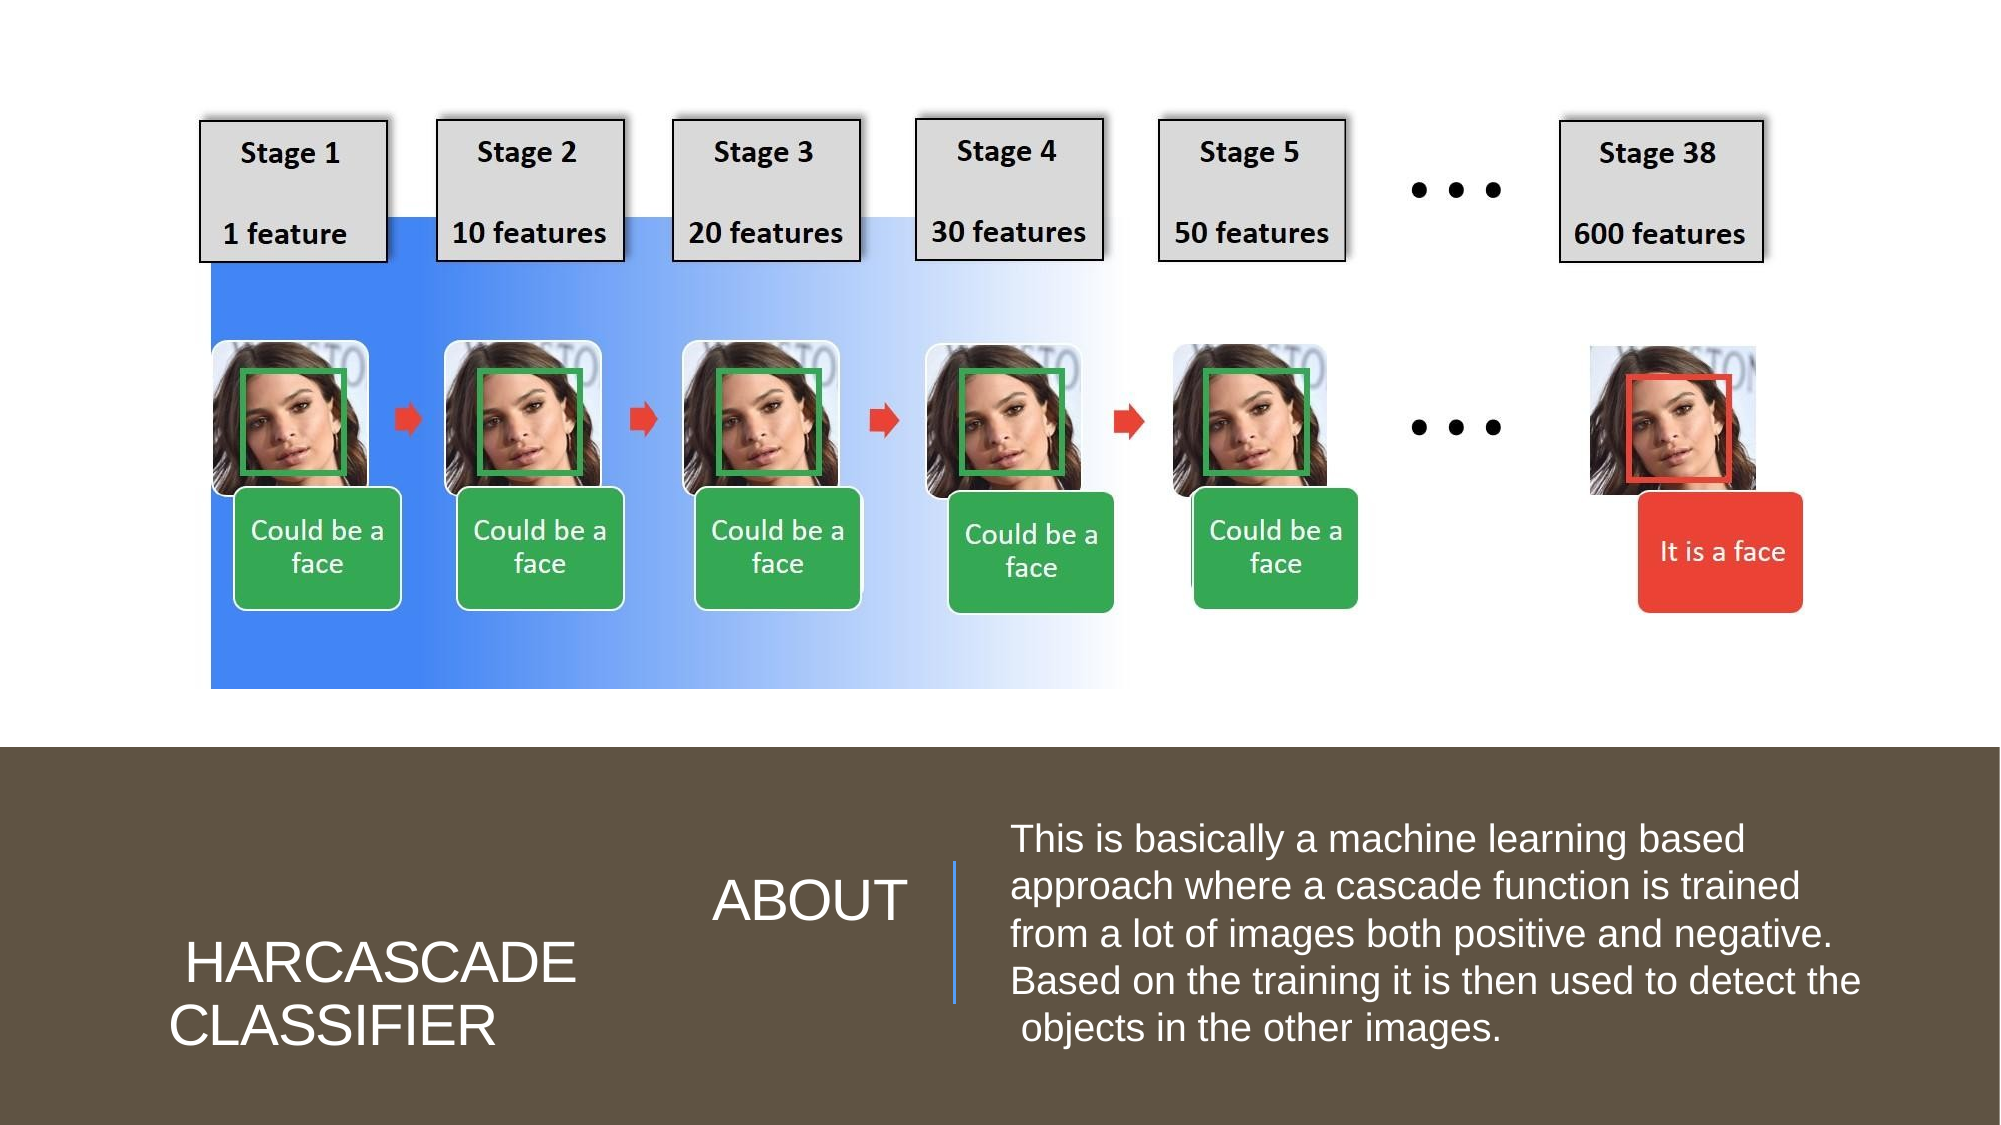

This is basically a machine learning based  approach where a cascade function is trained  from a lot of images both positive and negative.  Based on the training it is then used to detect the  objects in the other images.
ABOUT  HARCASCADE CLASSIFIER